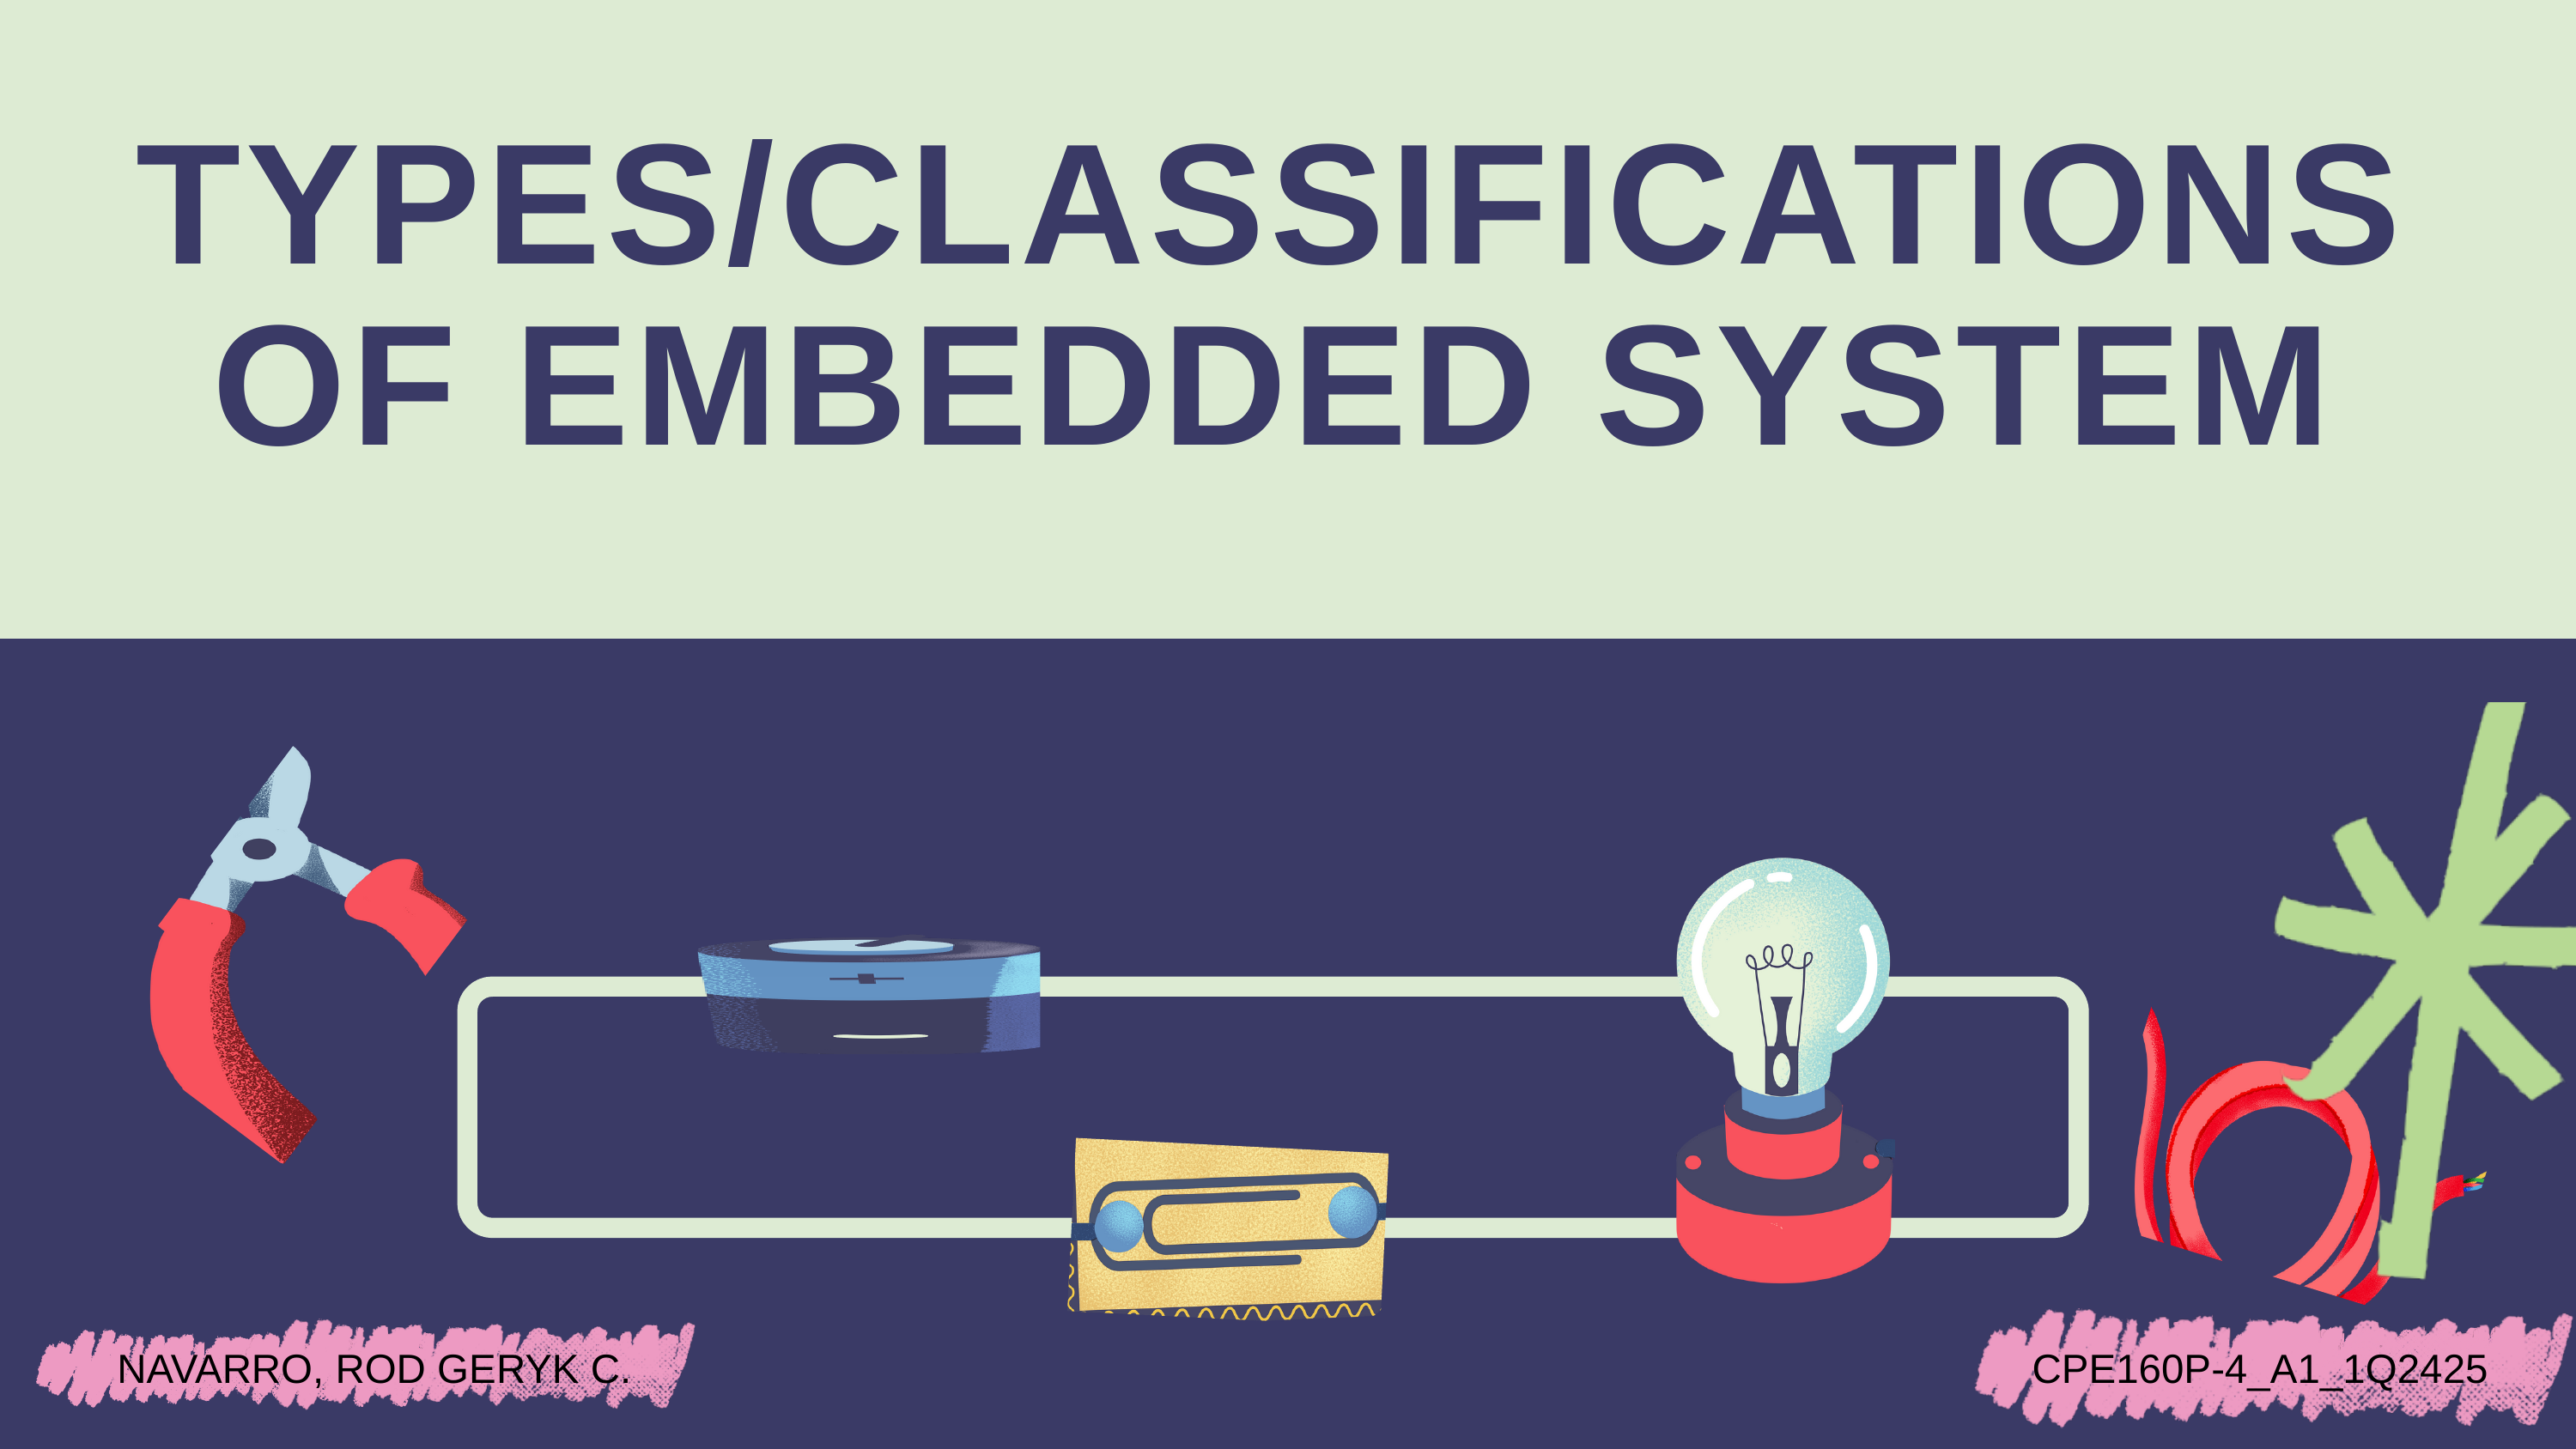

TYPES/CLASSIFICATIONS OF EMBEDDED SYSTEM

NAVARRO, ROD GERYK C.
CPE160P-4_A1_1Q2425